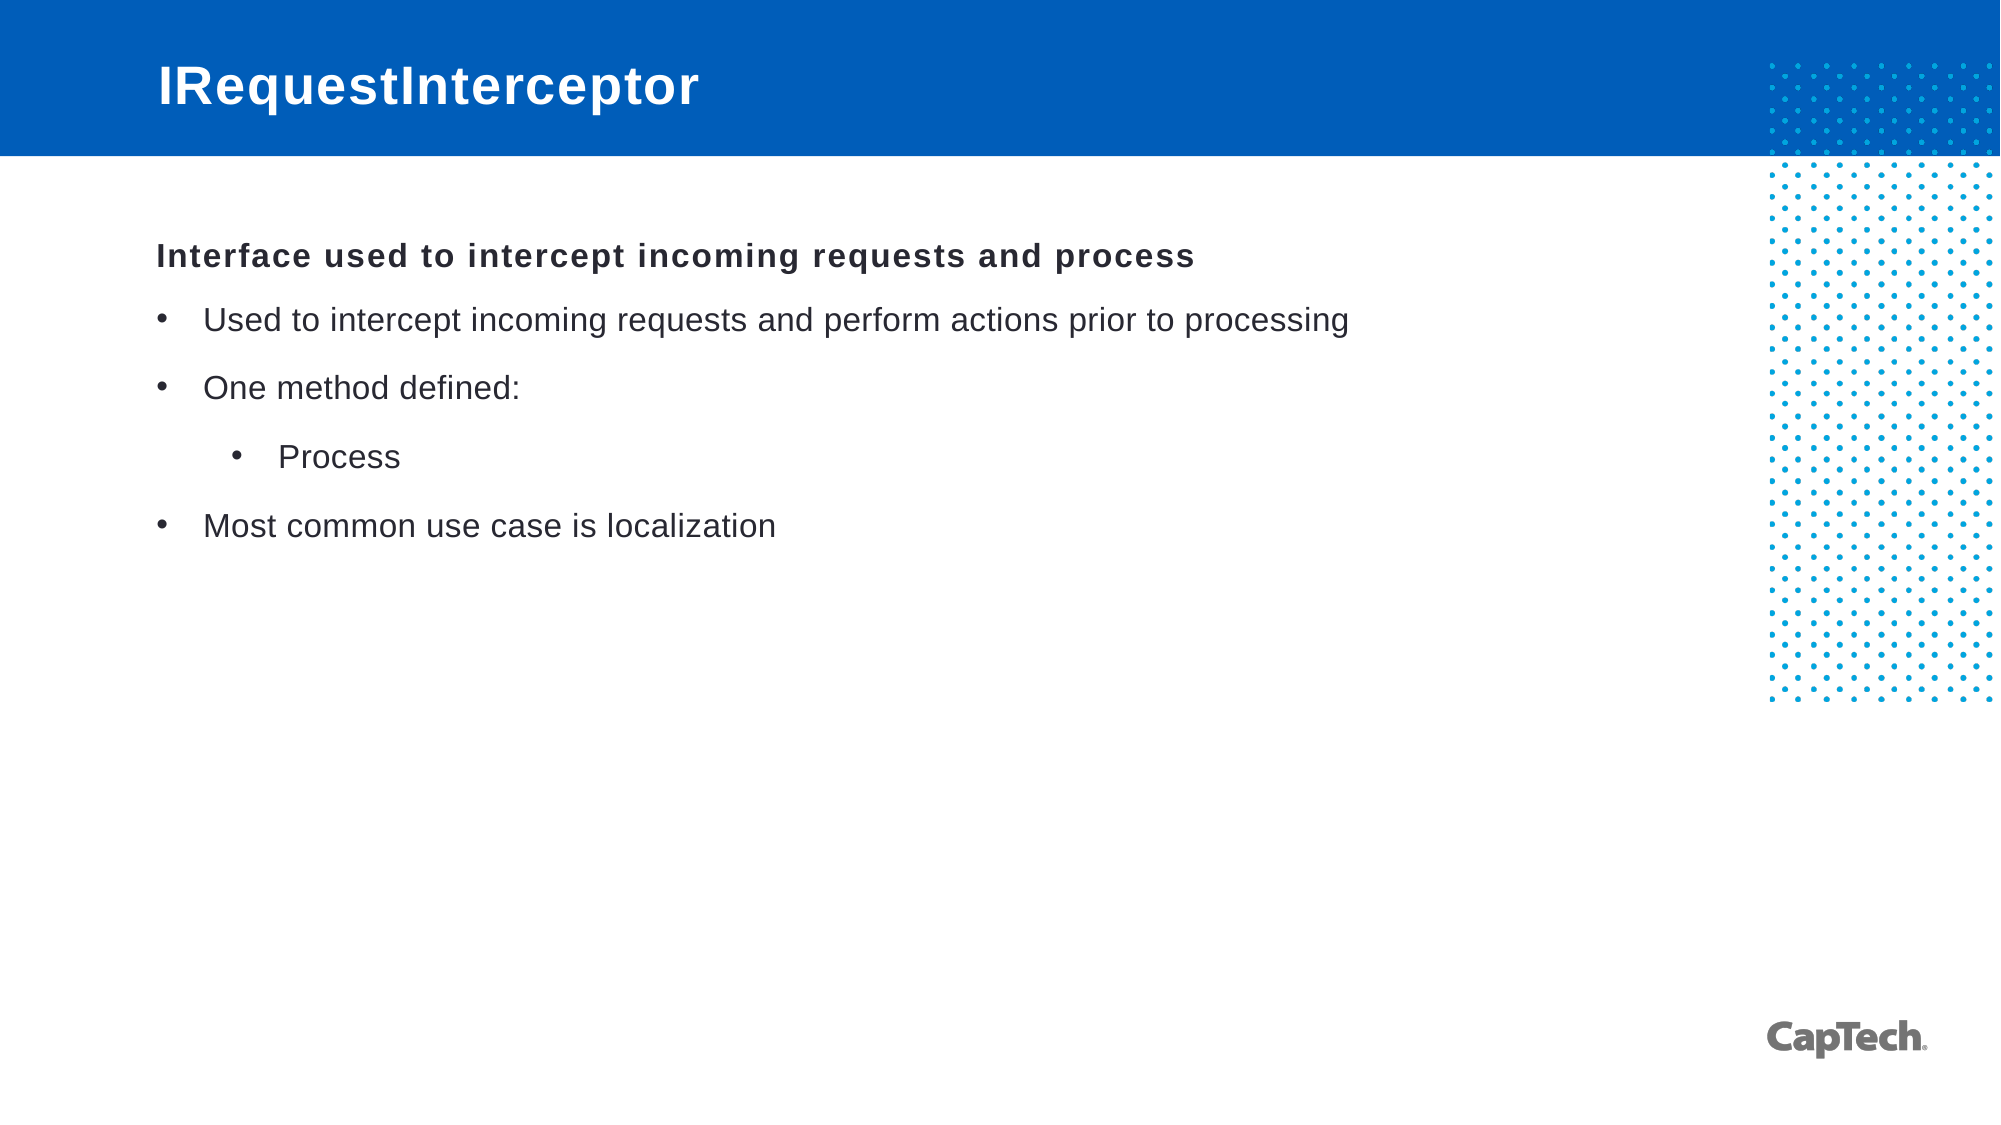

# IRequestInterceptor
Interface used to intercept incoming requests and process
Used to intercept incoming requests and perform actions prior to processing
One method defined:
Process
Most common use case is localization